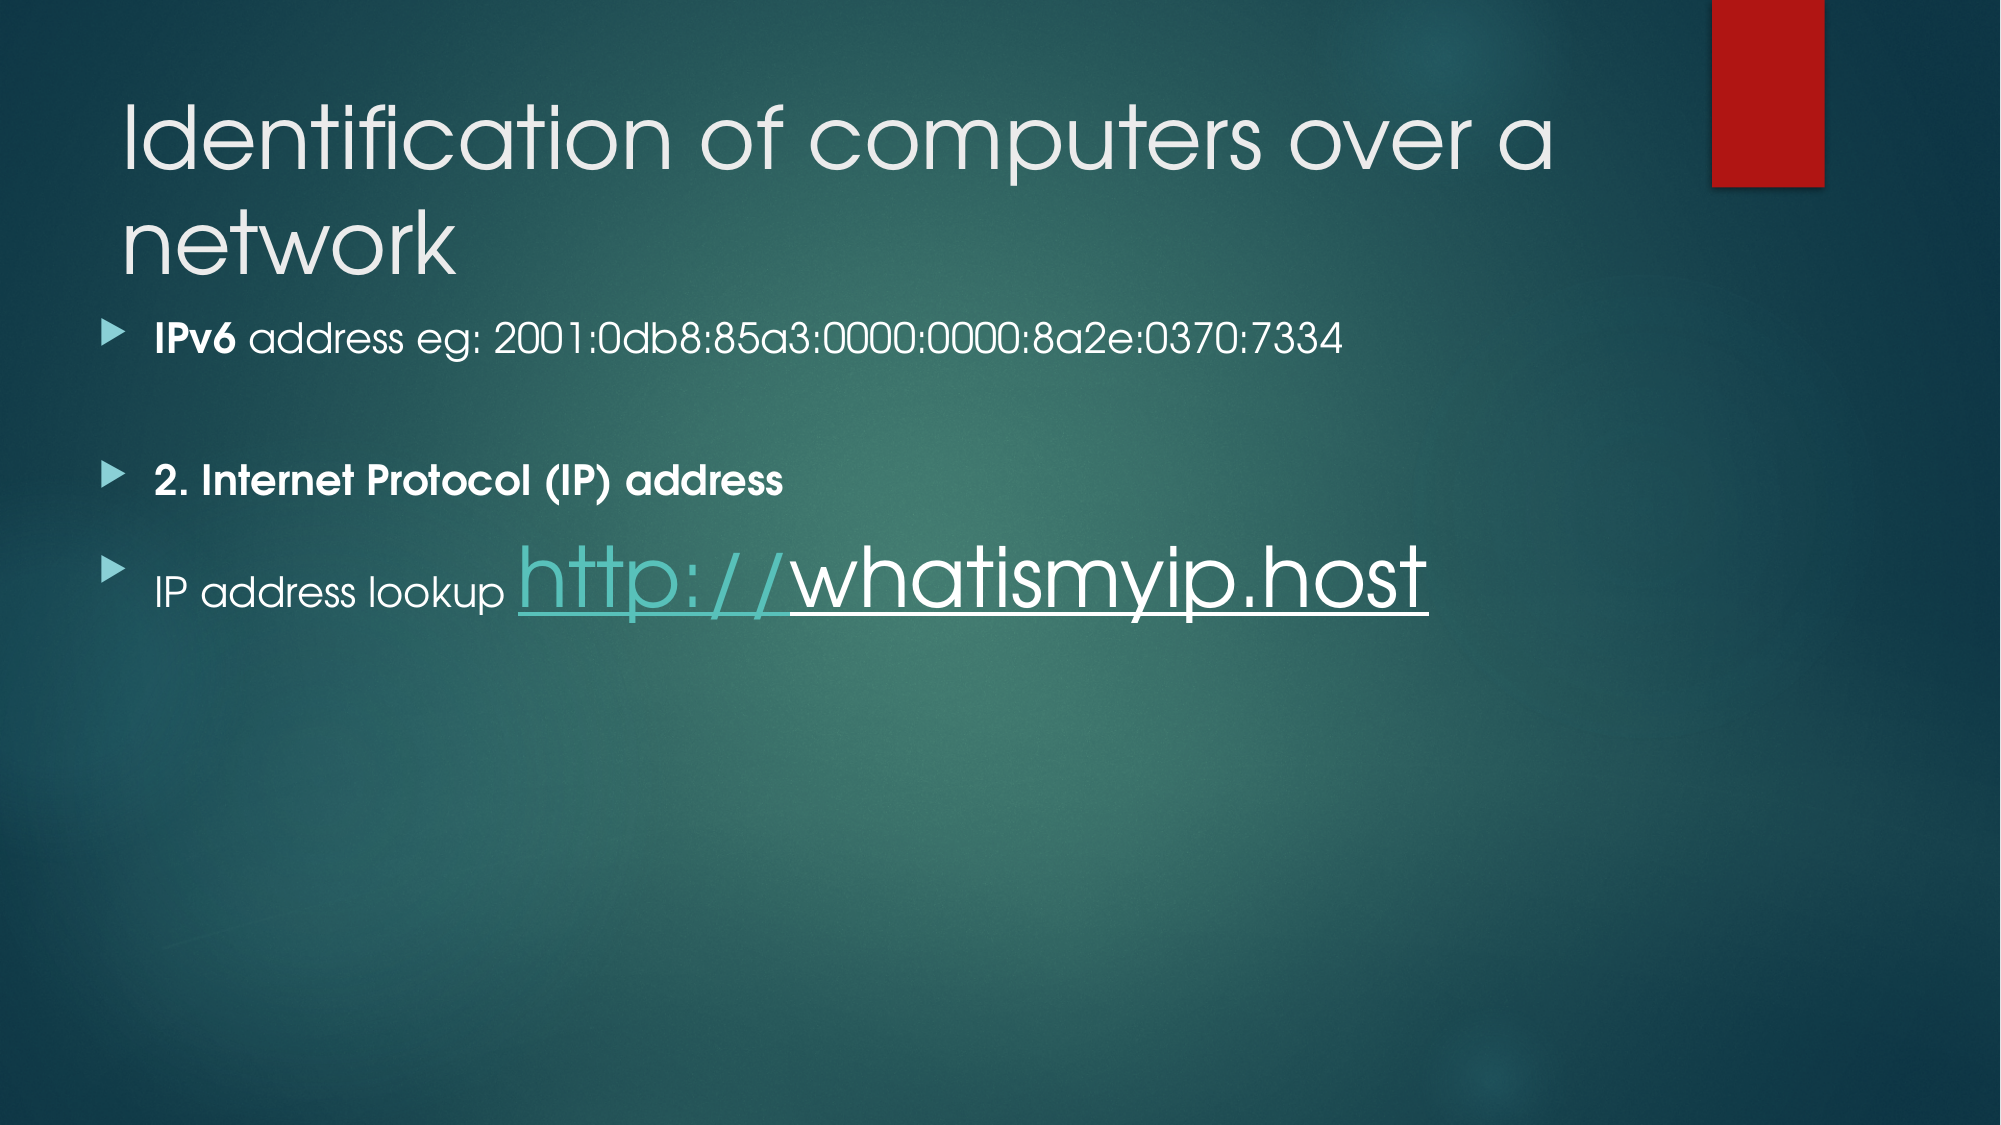

# Identification of computers over a network
IPv6 address eg: 2001:0db8:85a3:0000:0000:8a2e:0370:7334

2. Internet Protocol (IP) address
IP address lookup http://whatismyip.host